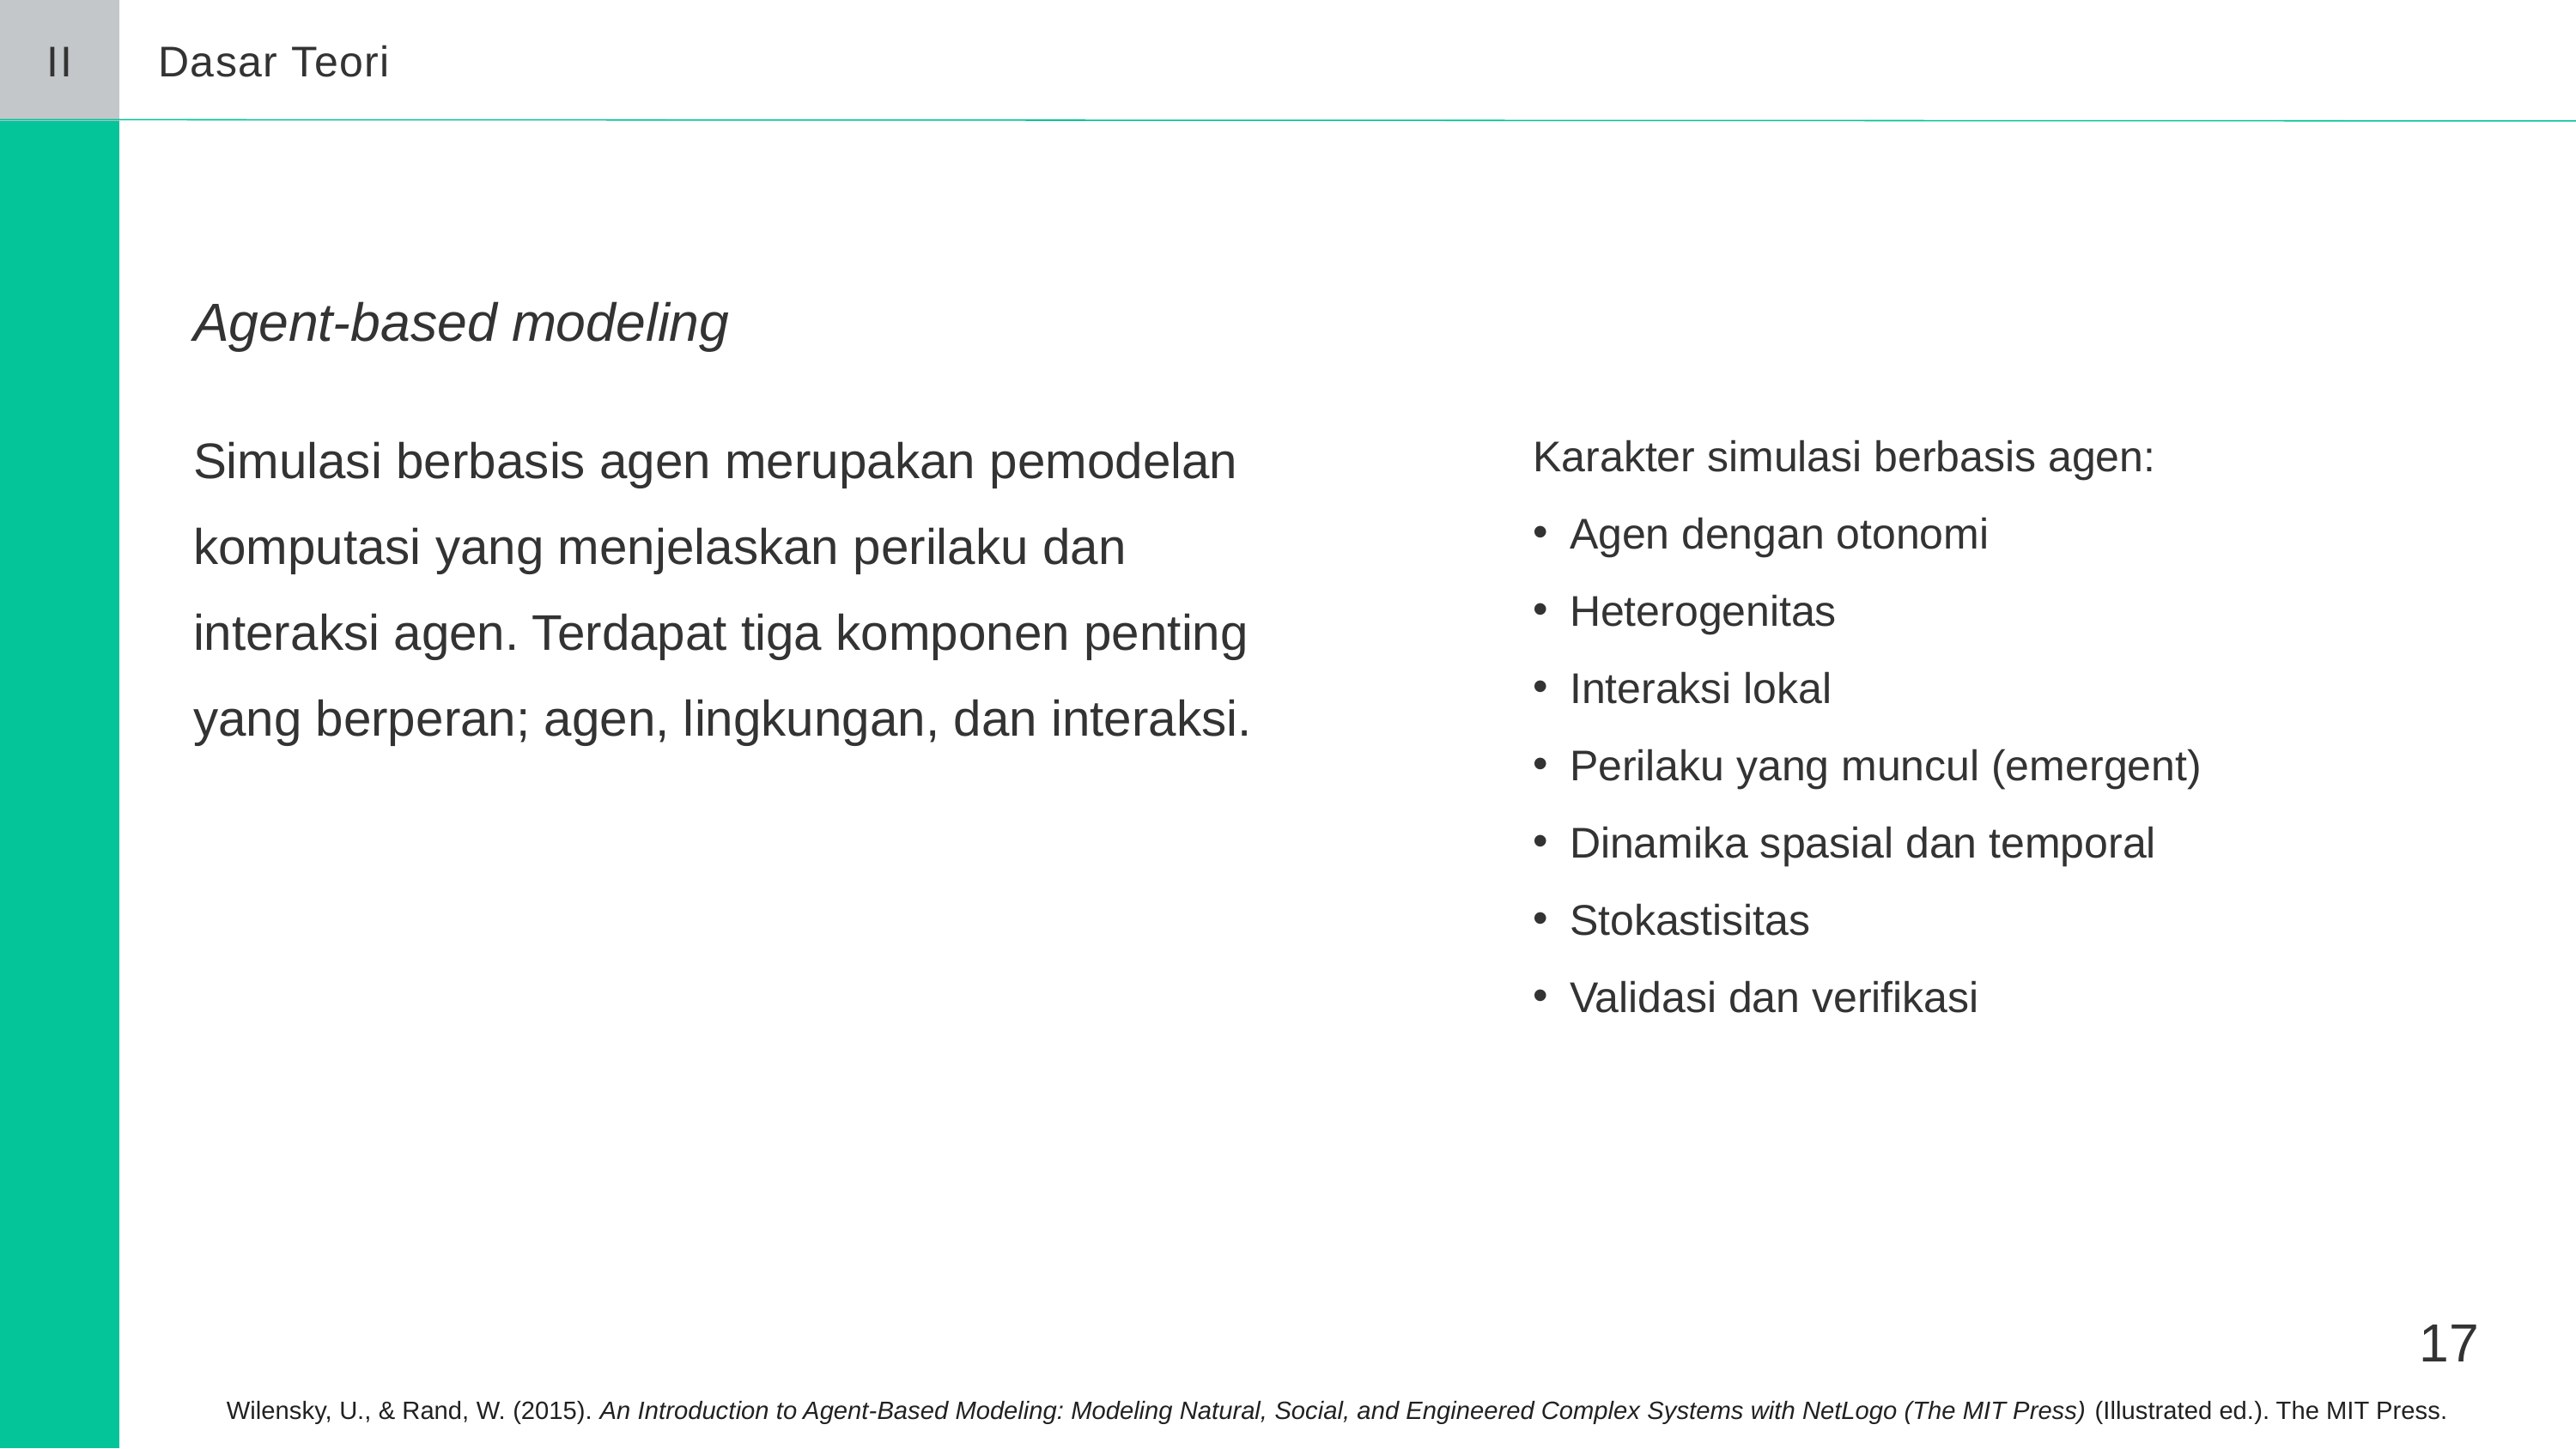

II
Dasar Teori

Agent-based modeling
Simulasi berbasis agen merupakan pemodelan komputasi yang menjelaskan perilaku dan interaksi agen. Terdapat tiga komponen penting yang berperan; agen, lingkungan, dan interaksi.
Karakter simulasi berbasis agen:
Agen dengan otonomi
Heterogenitas
Interaksi lokal
Perilaku yang muncul (emergent)
Dinamika spasial dan temporal
Stokastisitas
Validasi dan verifikasi
17
Wilensky, U., & Rand, W. (2015). An Introduction to Agent-Based Modeling: Modeling Natural, Social, and Engineered Complex Systems with NetLogo (The MIT Press) (Illustrated ed.). The MIT Press.